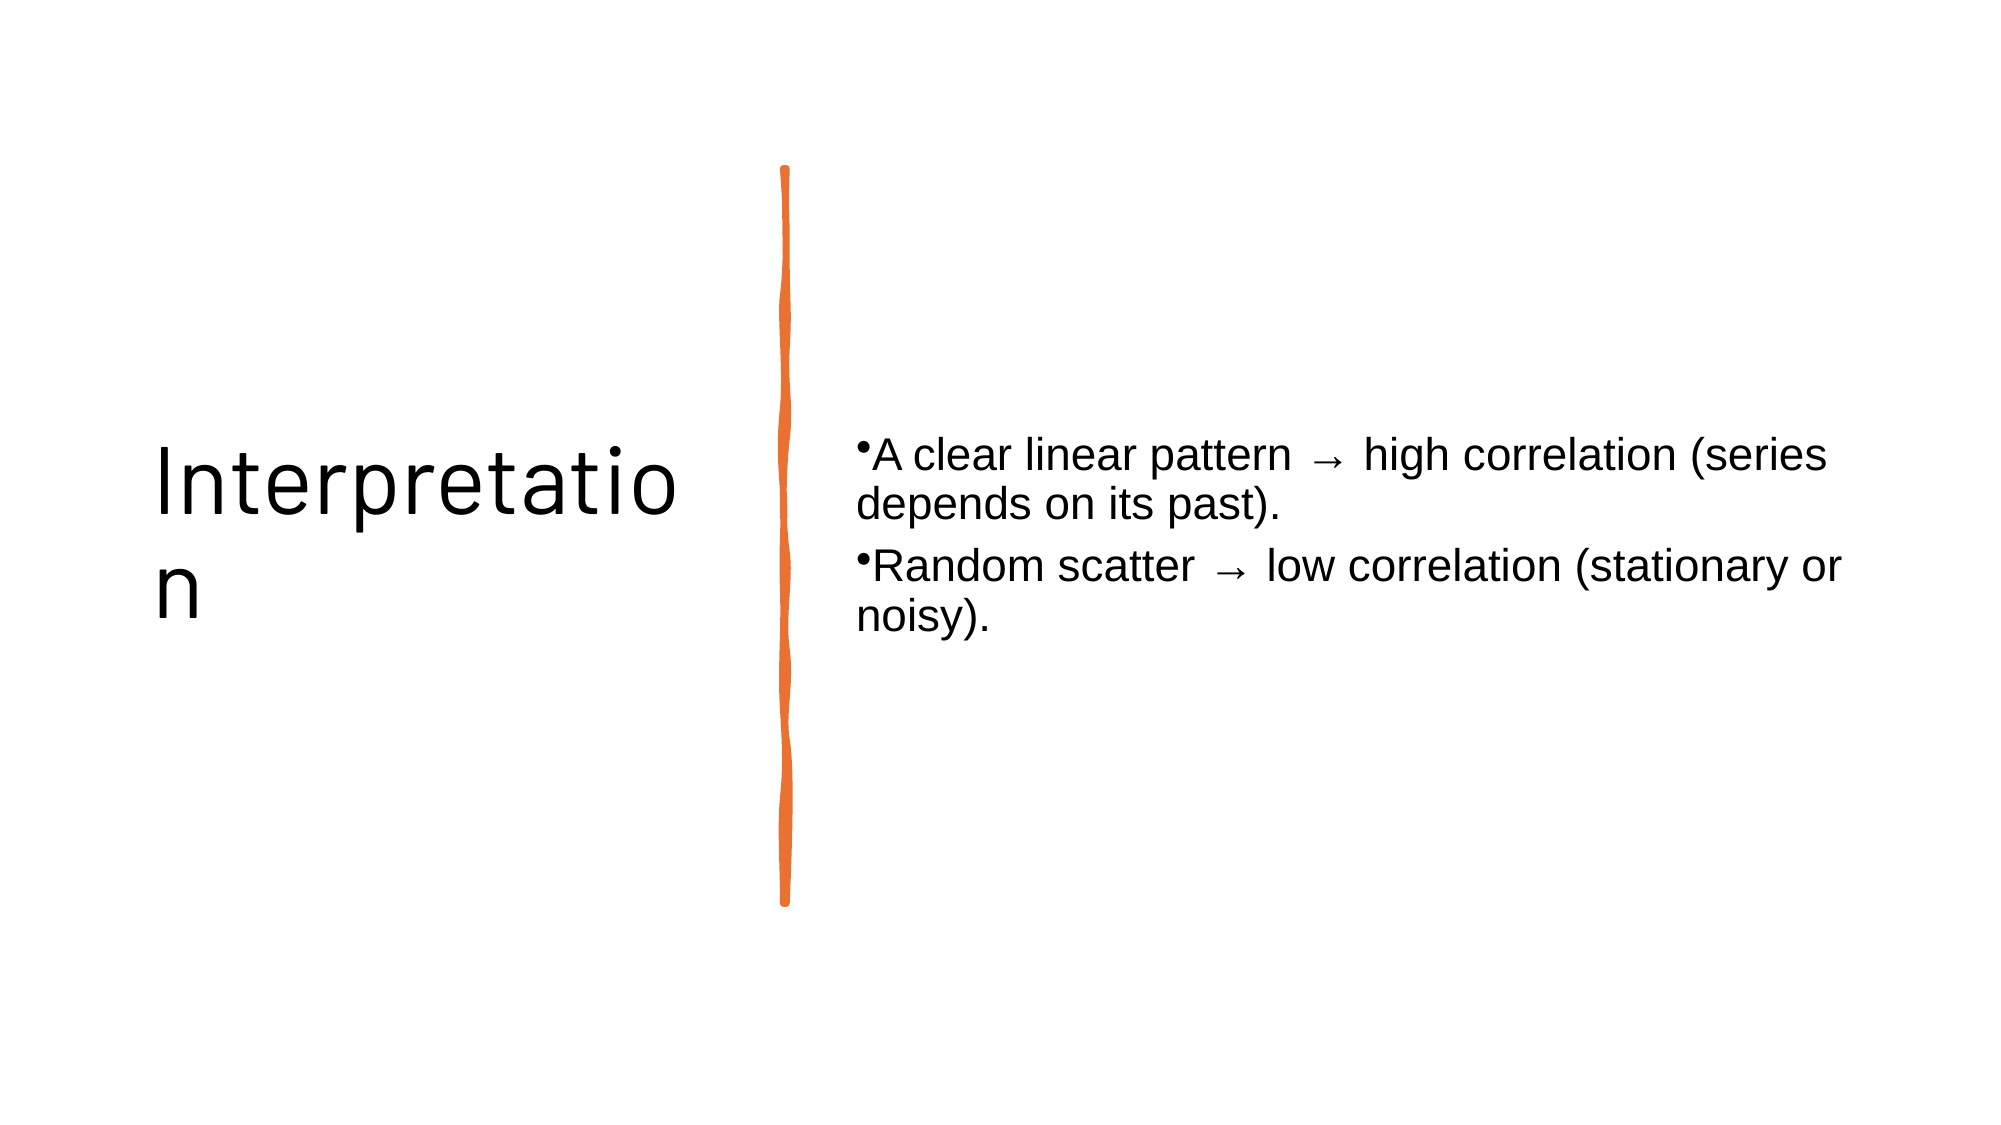

# Interpretation
A clear linear pattern → high correlation (series depends on its past).
Random scatter → low correlation (stationary or noisy).